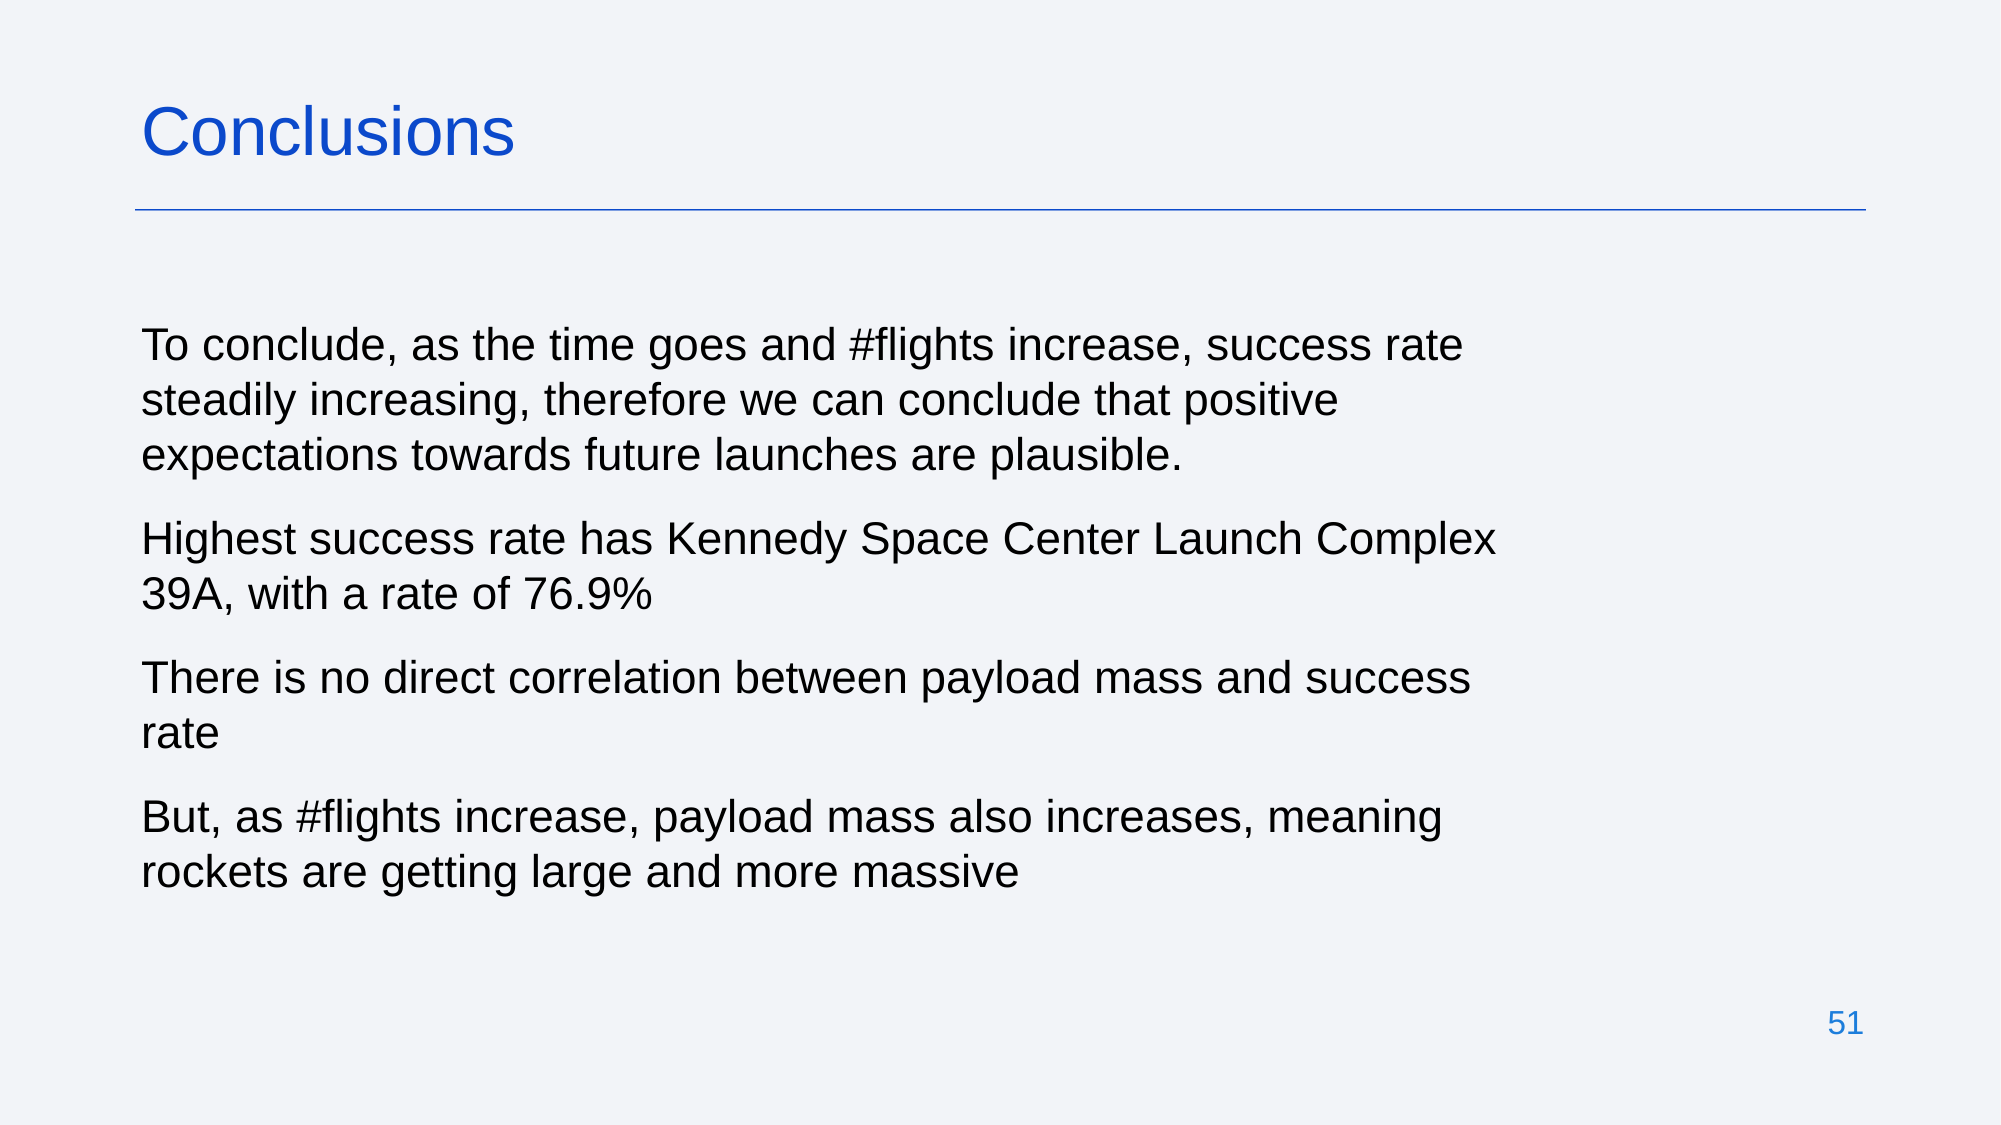

Conclusions
To conclude, as the time goes and #flights increase, success rate steadily increasing, therefore we can conclude that positive expectations towards future launches are plausible.
Highest success rate has Kennedy Space Center Launch Complex 39A, with a rate of 76.9%
There is no direct correlation between payload mass and success rate
But, as #flights increase, payload mass also increases, meaning rockets are getting large and more massive

51